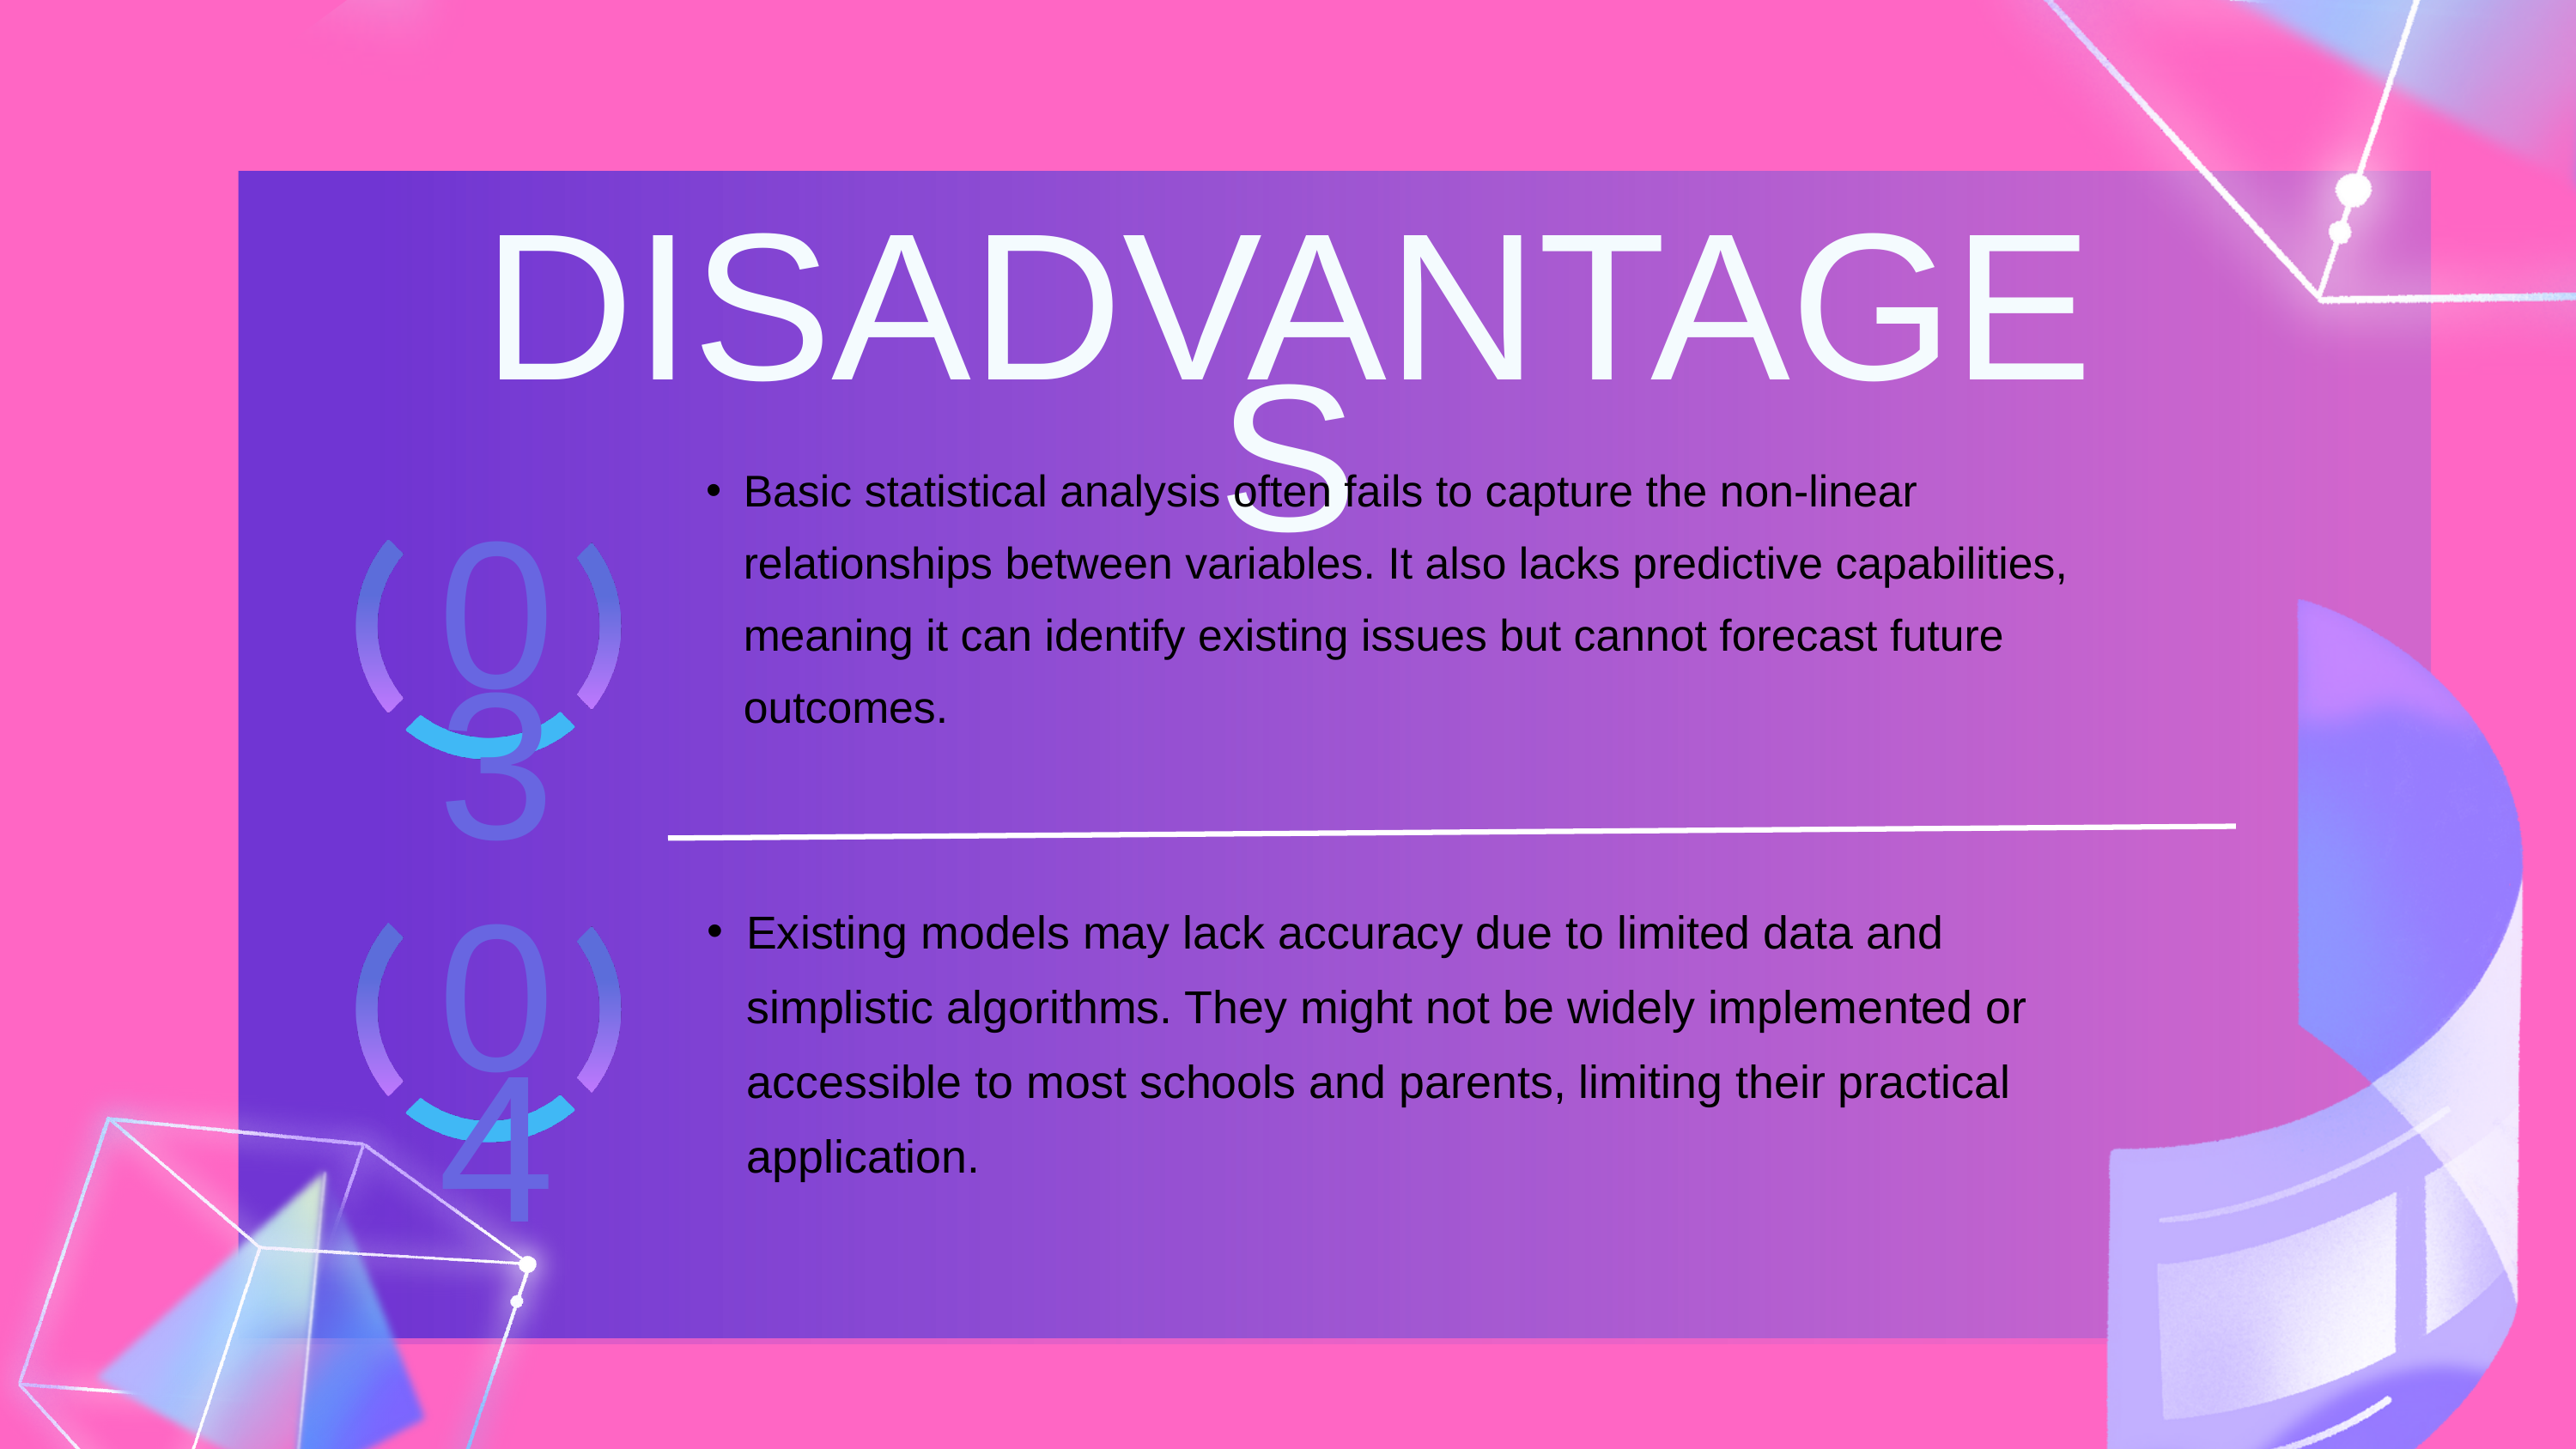

DISADVANTAGES
Basic statistical analysis often fails to capture the non-linear relationships between variables. It also lacks predictive capabilities, meaning it can identify existing issues but cannot forecast future outcomes.

03

Existing models may lack accuracy due to limited data and simplistic algorithms. They might not be widely implemented or accessible to most schools and parents, limiting their practical application.

04